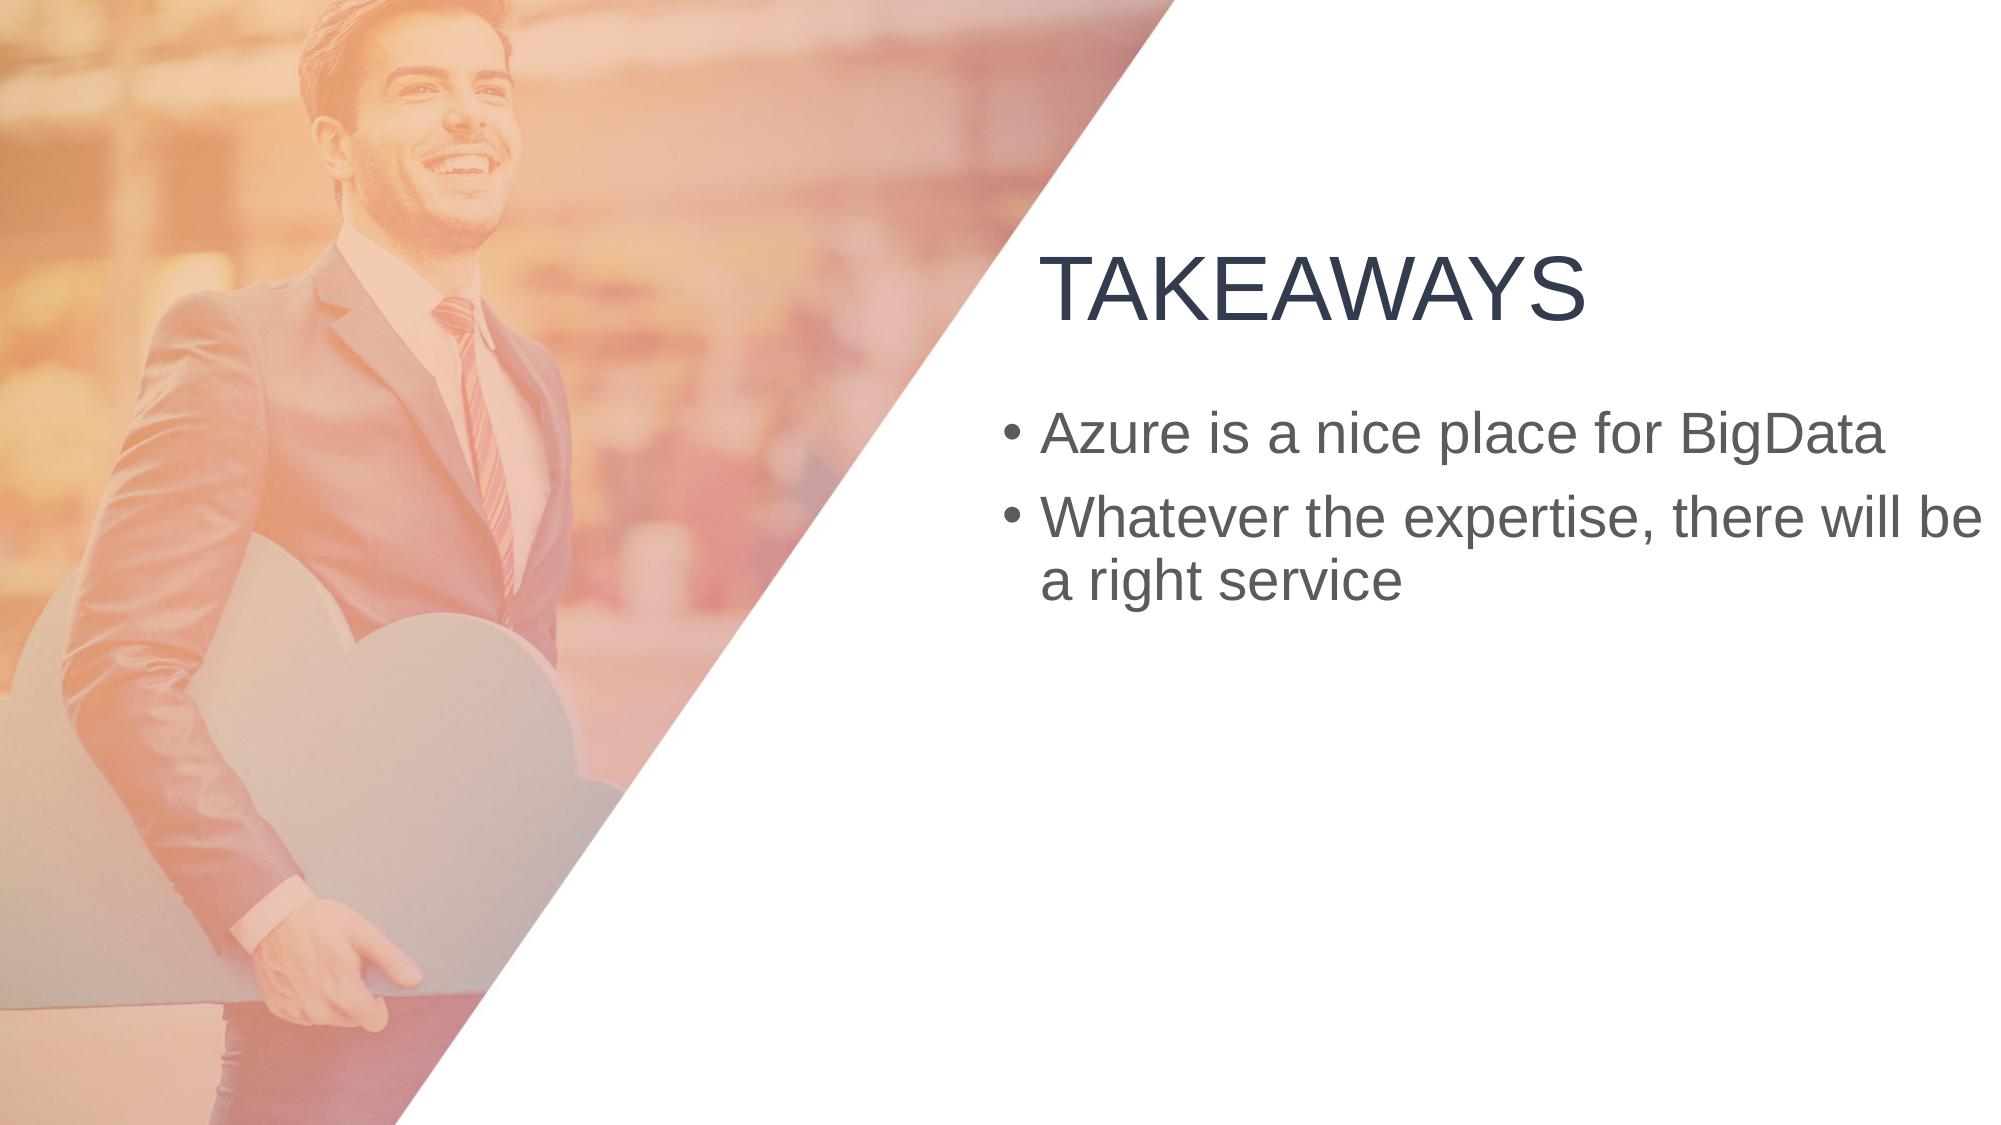

# TAKEAWAYS
Azure is a nice place for BigData
Whatever the expertise, there will be a right service